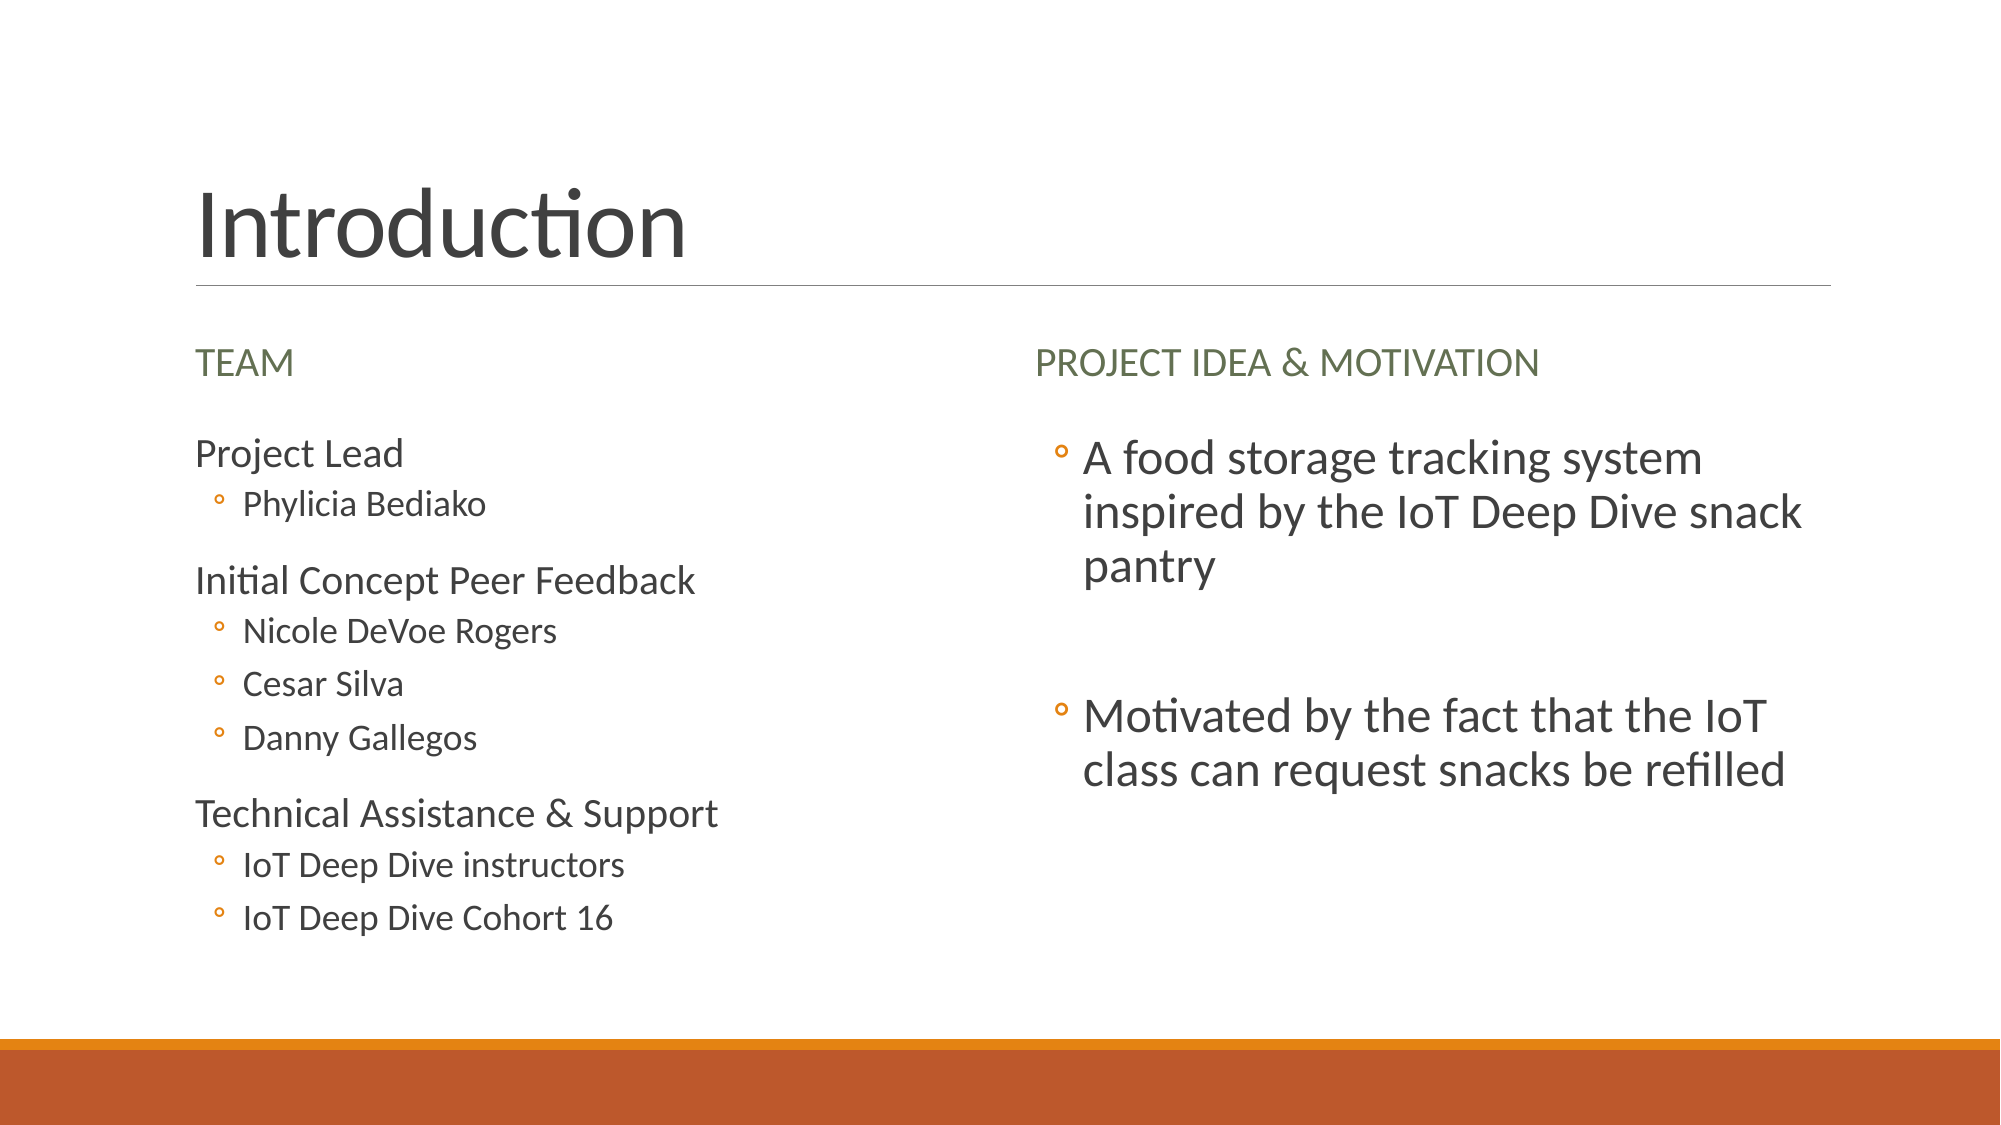

# Introduction
Team
Project Idea & Motivation
Project Lead
Phylicia Bediako
Initial Concept Peer Feedback
Nicole DeVoe Rogers
Cesar Silva
Danny Gallegos
Technical Assistance & Support
IoT Deep Dive instructors
IoT Deep Dive Cohort 16
A food storage tracking system inspired by the IoT Deep Dive snack pantry

Motivated by the fact that the IoT class can request snacks be refilled